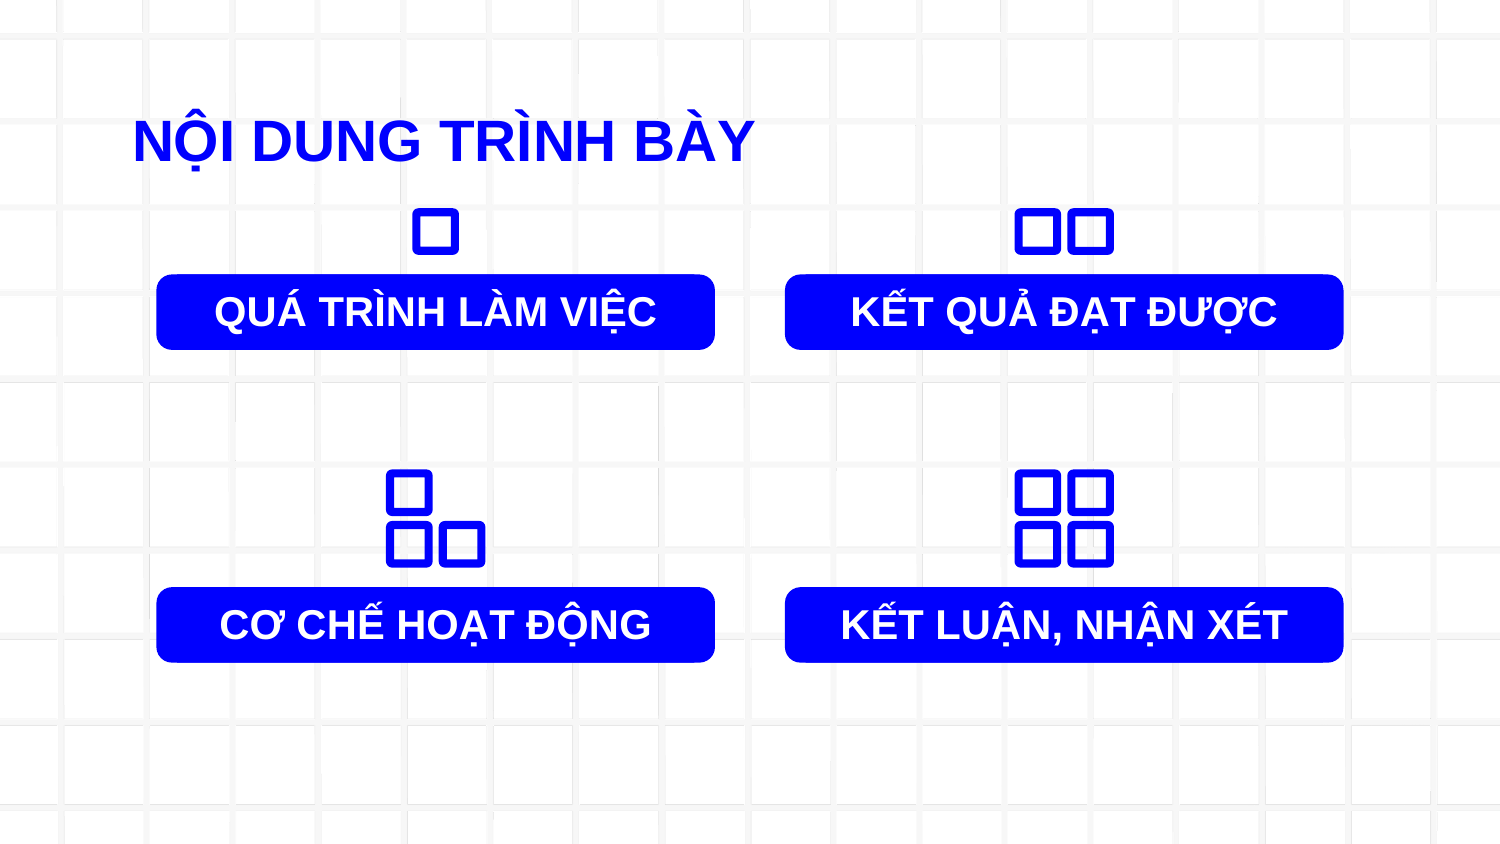

# NỘI DUNG TRÌNH BÀY

QUÁ TRÌNH LÀM VIỆC

KẾT QUẢ ĐẠT ĐƯỢC

CƠ CHẾ HOẠT ĐỘNG

KẾT LUẬN, NHẬN XÉT